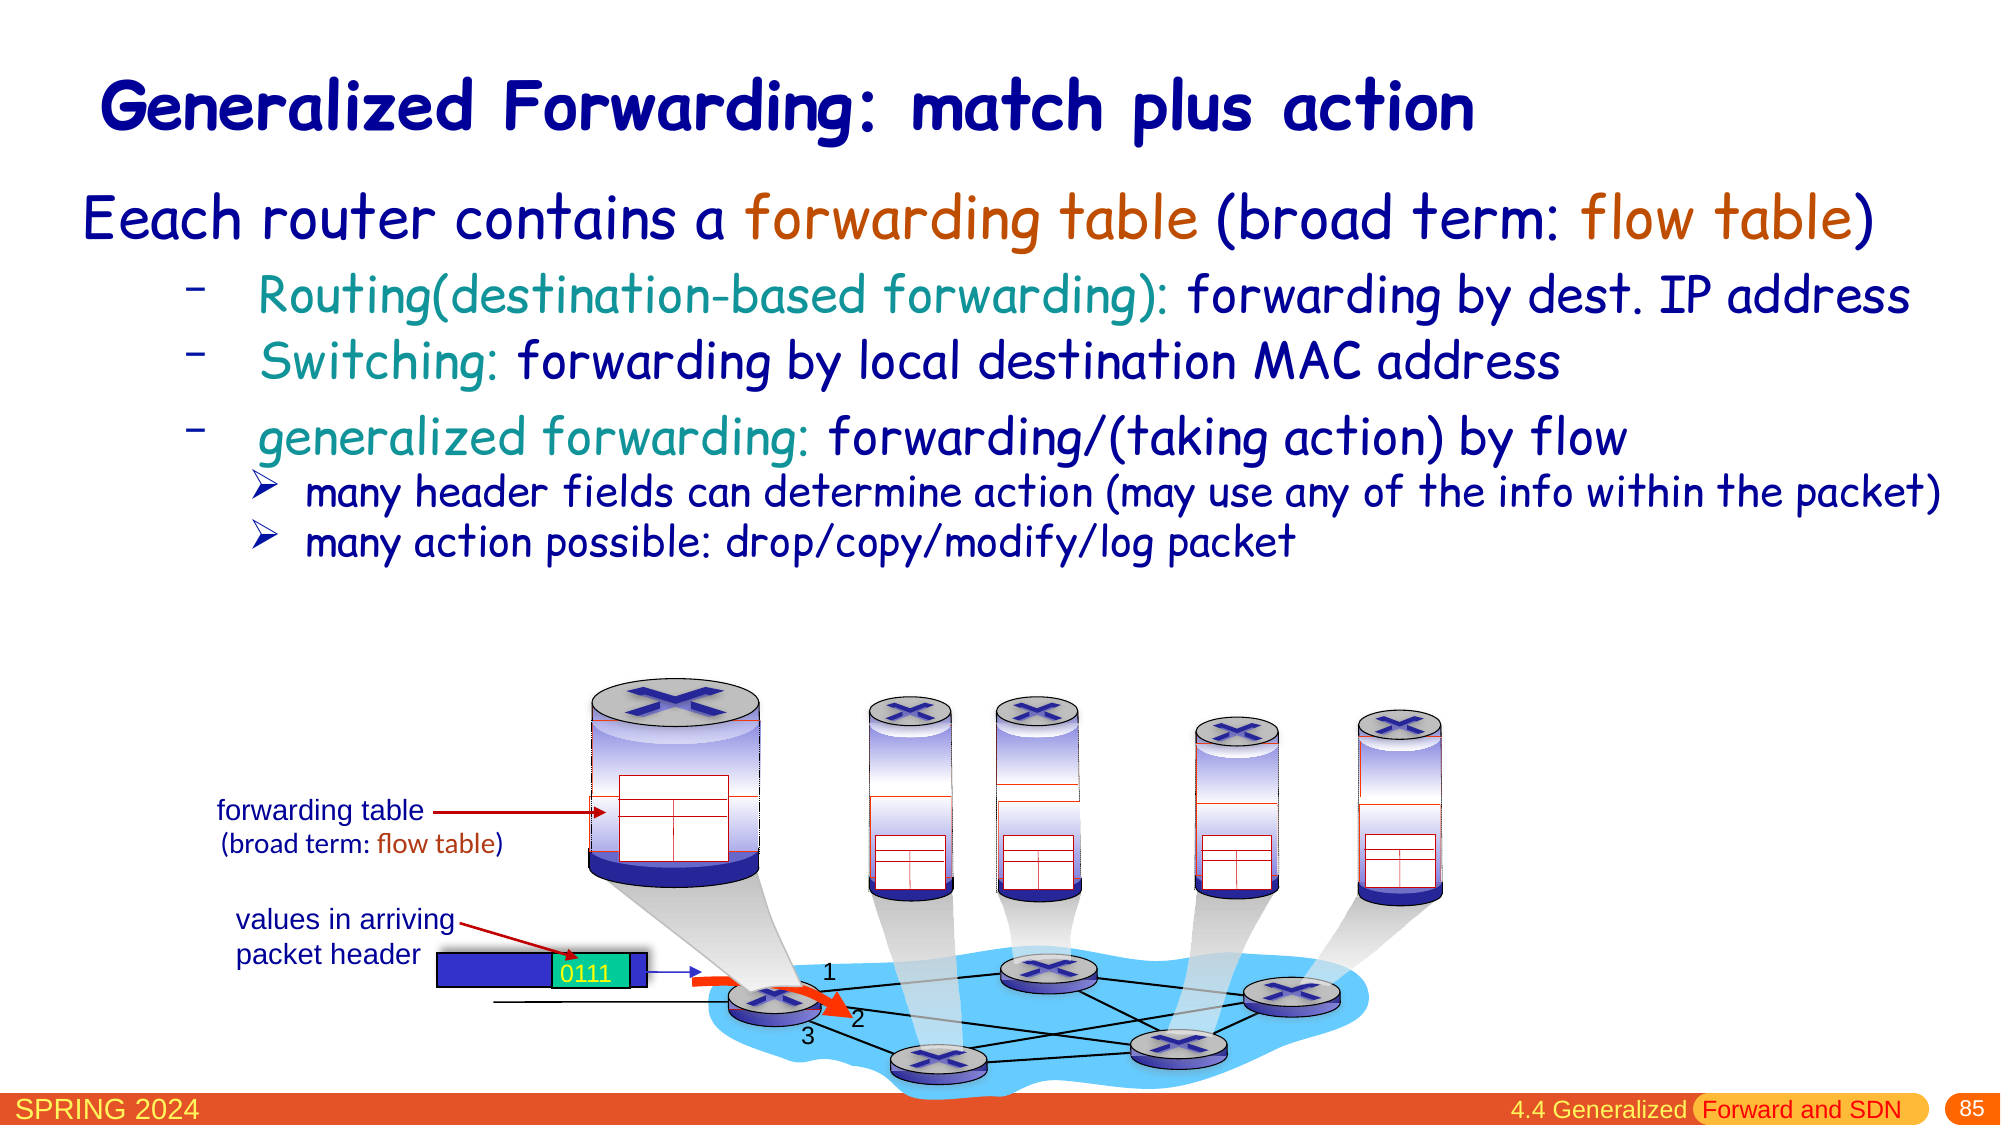

# Generalized Forwarding: match plus action
Eeach router contains a forwarding table (broad term: flow table)
Routing(destination-based forwarding): forwarding by dest. IP address
Switching: forwarding by local destination MAC address
generalized forwarding: forwarding/(taking action) by flow
many header fields can determine action (may use any of the info within the packet)
many action possible: drop/copy/modify/log packet

forwarding table
(broad term: flow table)
values in arriving
packet header

0111

1

2
3

4.4 Generalized  Forward and SDN